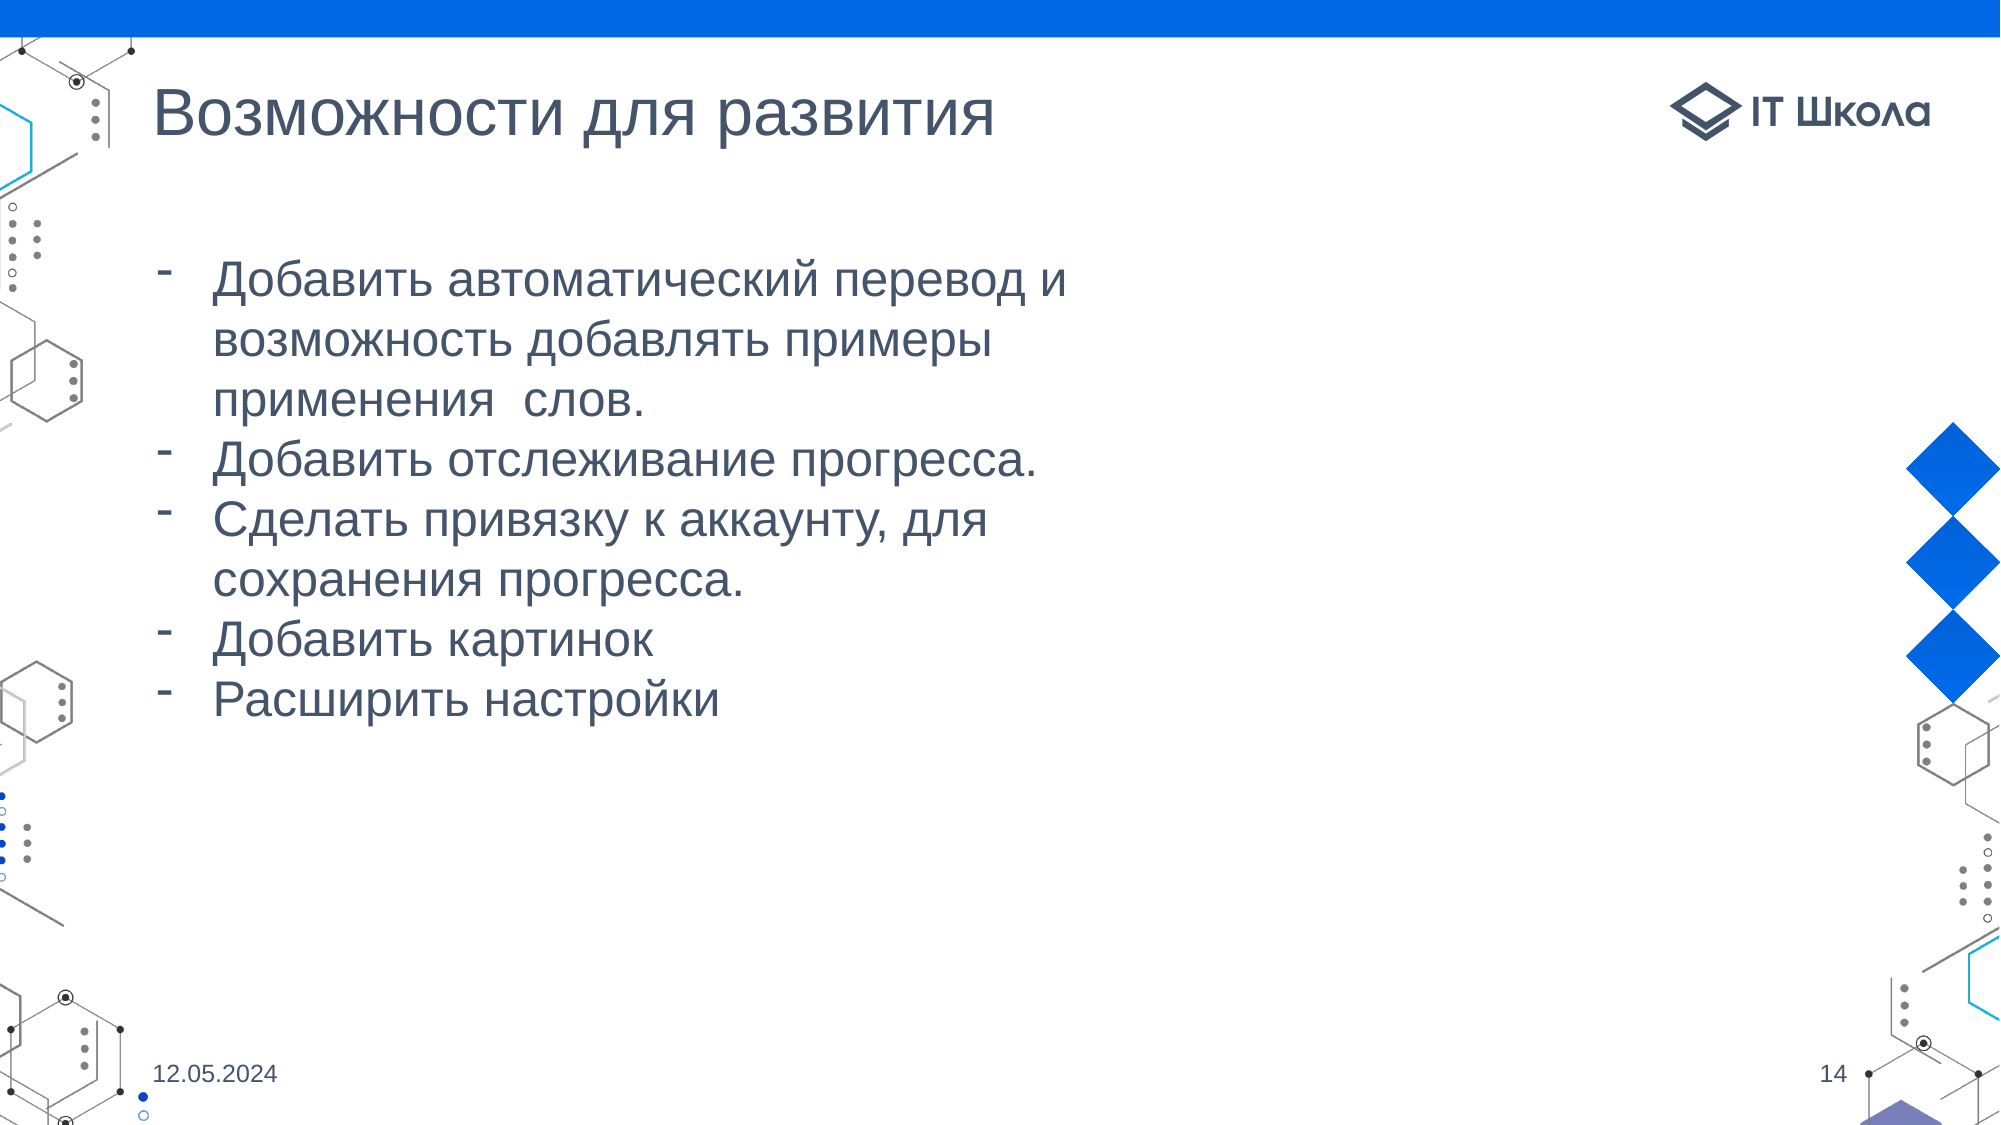

# Возможности для развития
Добавить автоматический перевод и возможность добавлять примеры применения  слов.
Добавить отслеживание прогресса.
Сделать привязку к аккаунту, для сохранения прогресса.
Добавить картинок
Расширить настройки
12.05.2024
14